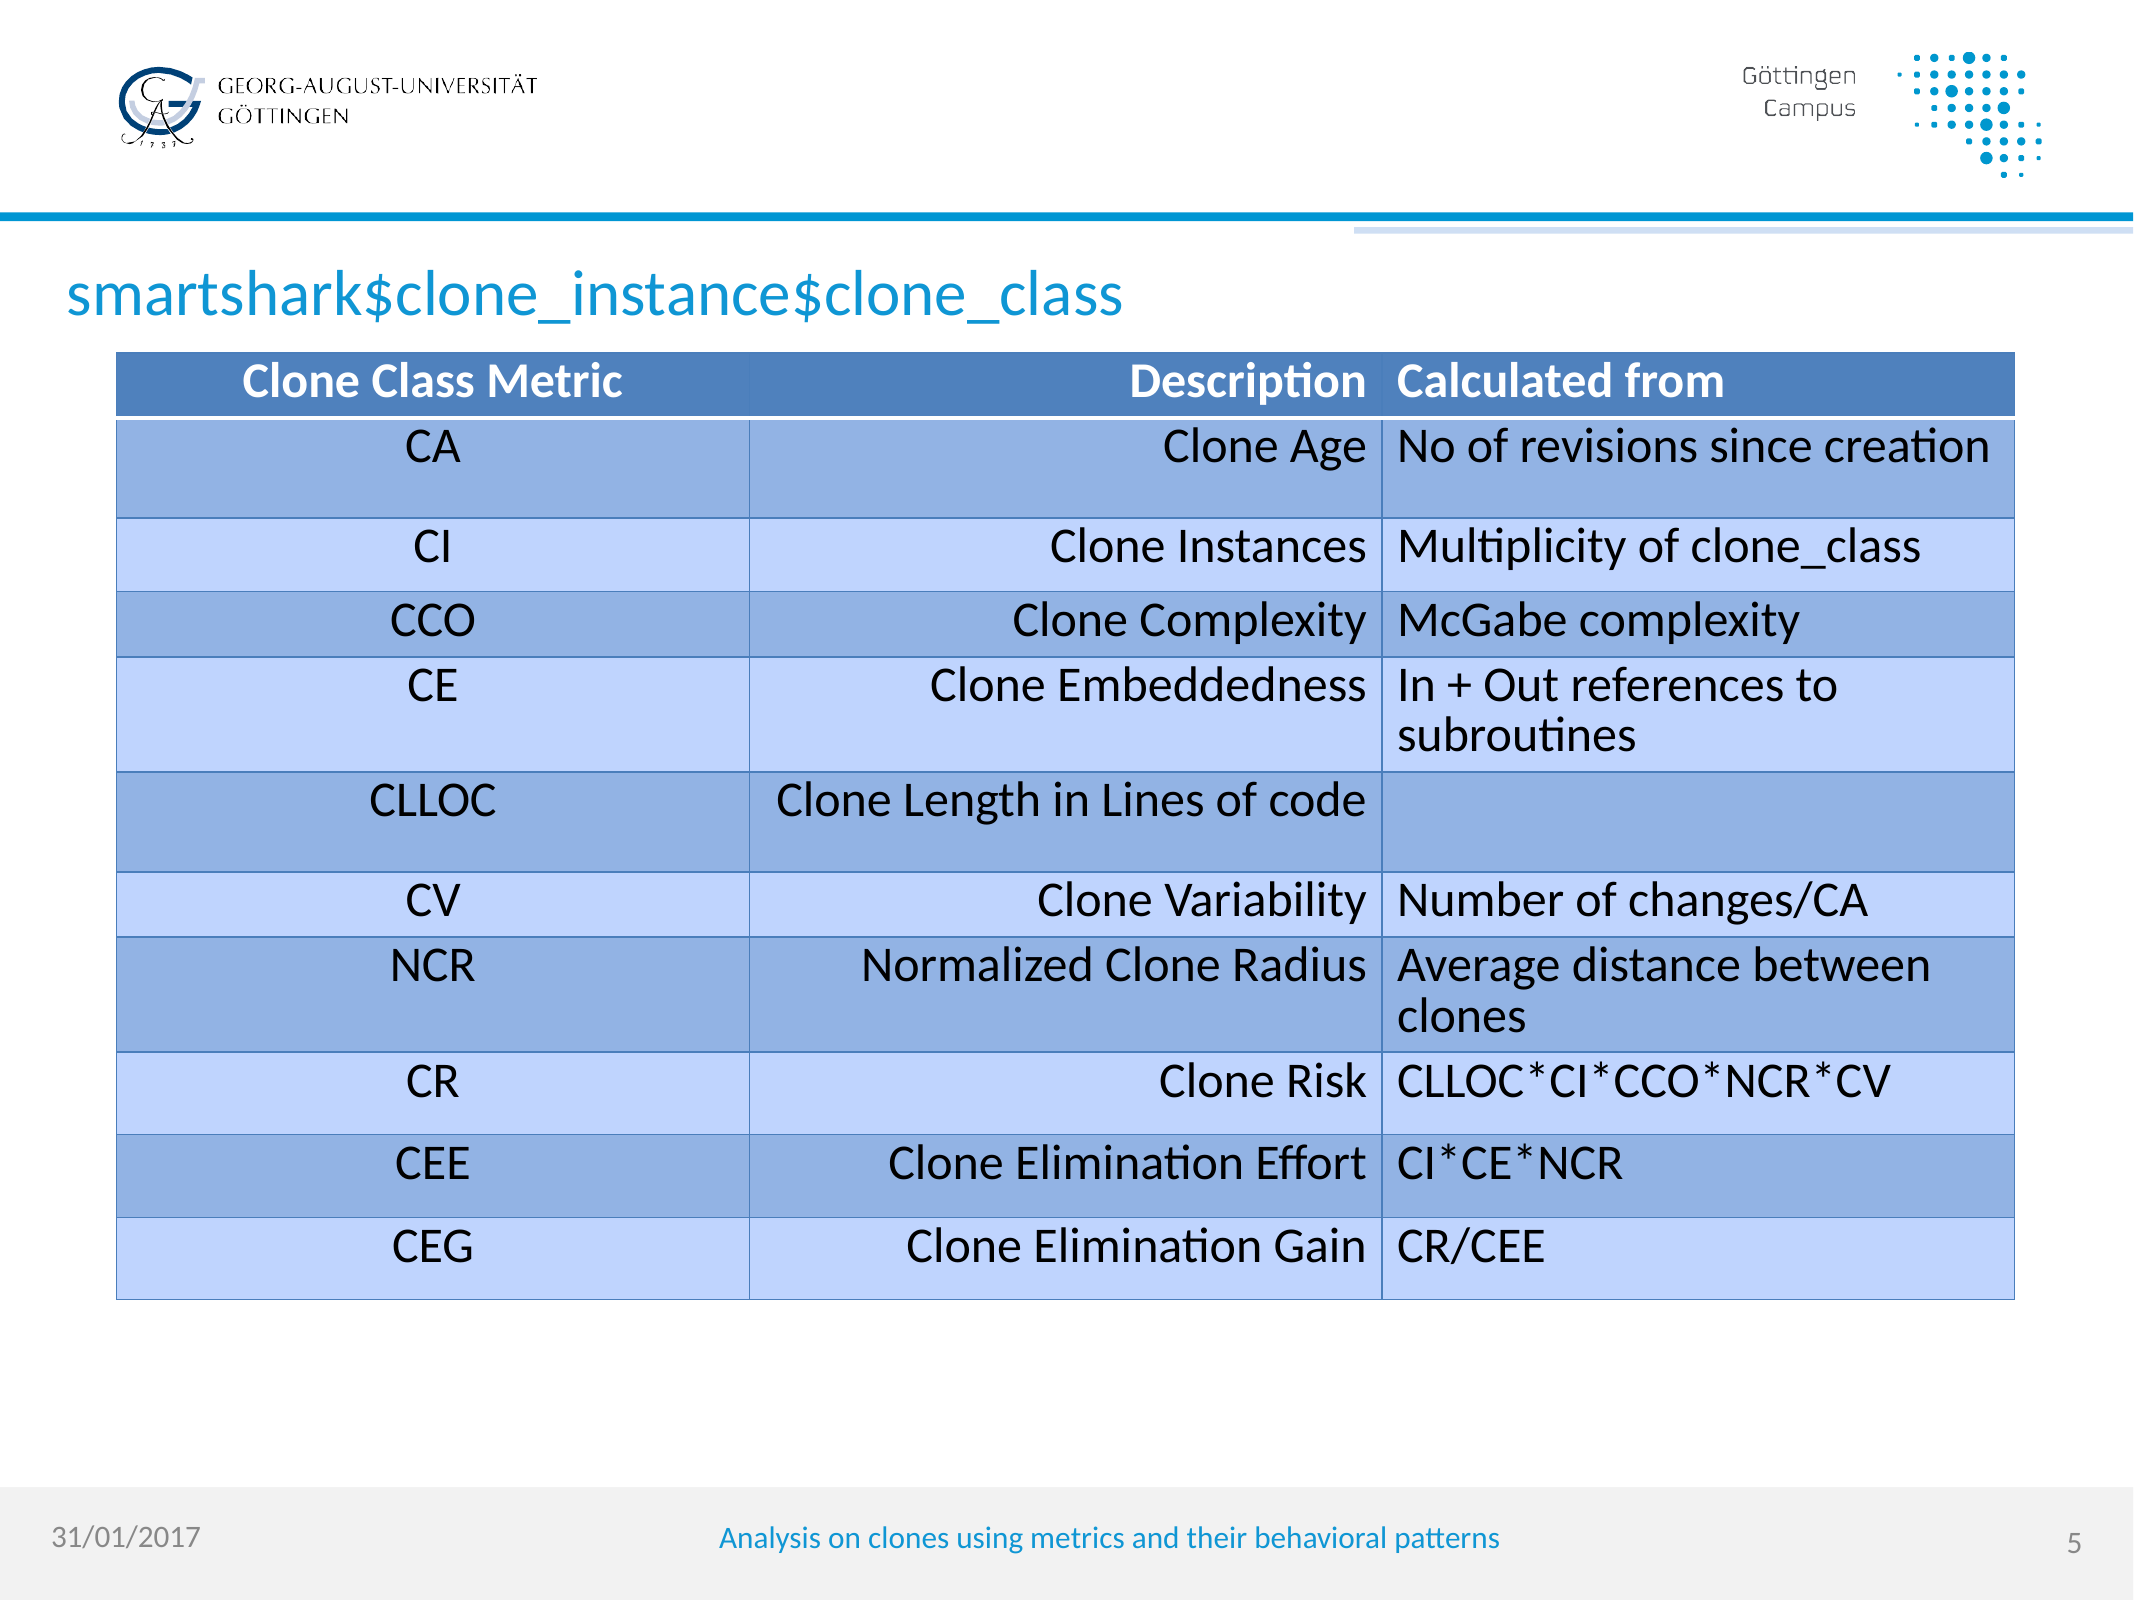

# smartshark$clone_instance$clone_class
| Clone Class Metric | Description | Calculated from |
| --- | --- | --- |
| CA | Clone Age | No of revisions since creation |
| CI | Clone Instances | Multiplicity of clone\_class |
| CCO | Clone Complexity | McGabe complexity |
| CE | Clone Embeddedness | In + Out references to subroutines |
| CLLOC | Clone Length in Lines of code |  |
| CV | Clone Variability | Number of changes/CA |
| NCR | Normalized Clone Radius | Average distance between clones |
| CR | Clone Risk | CLLOC\*CI\*CCO\*NCR\*CV |
| CEE | Clone Elimination Effort | CI\*CE\*NCR |
| CEG | Clone Elimination Gain | CR/CEE |
31/01/2017
Analysis on clones using metrics and their behavioral patterns
5